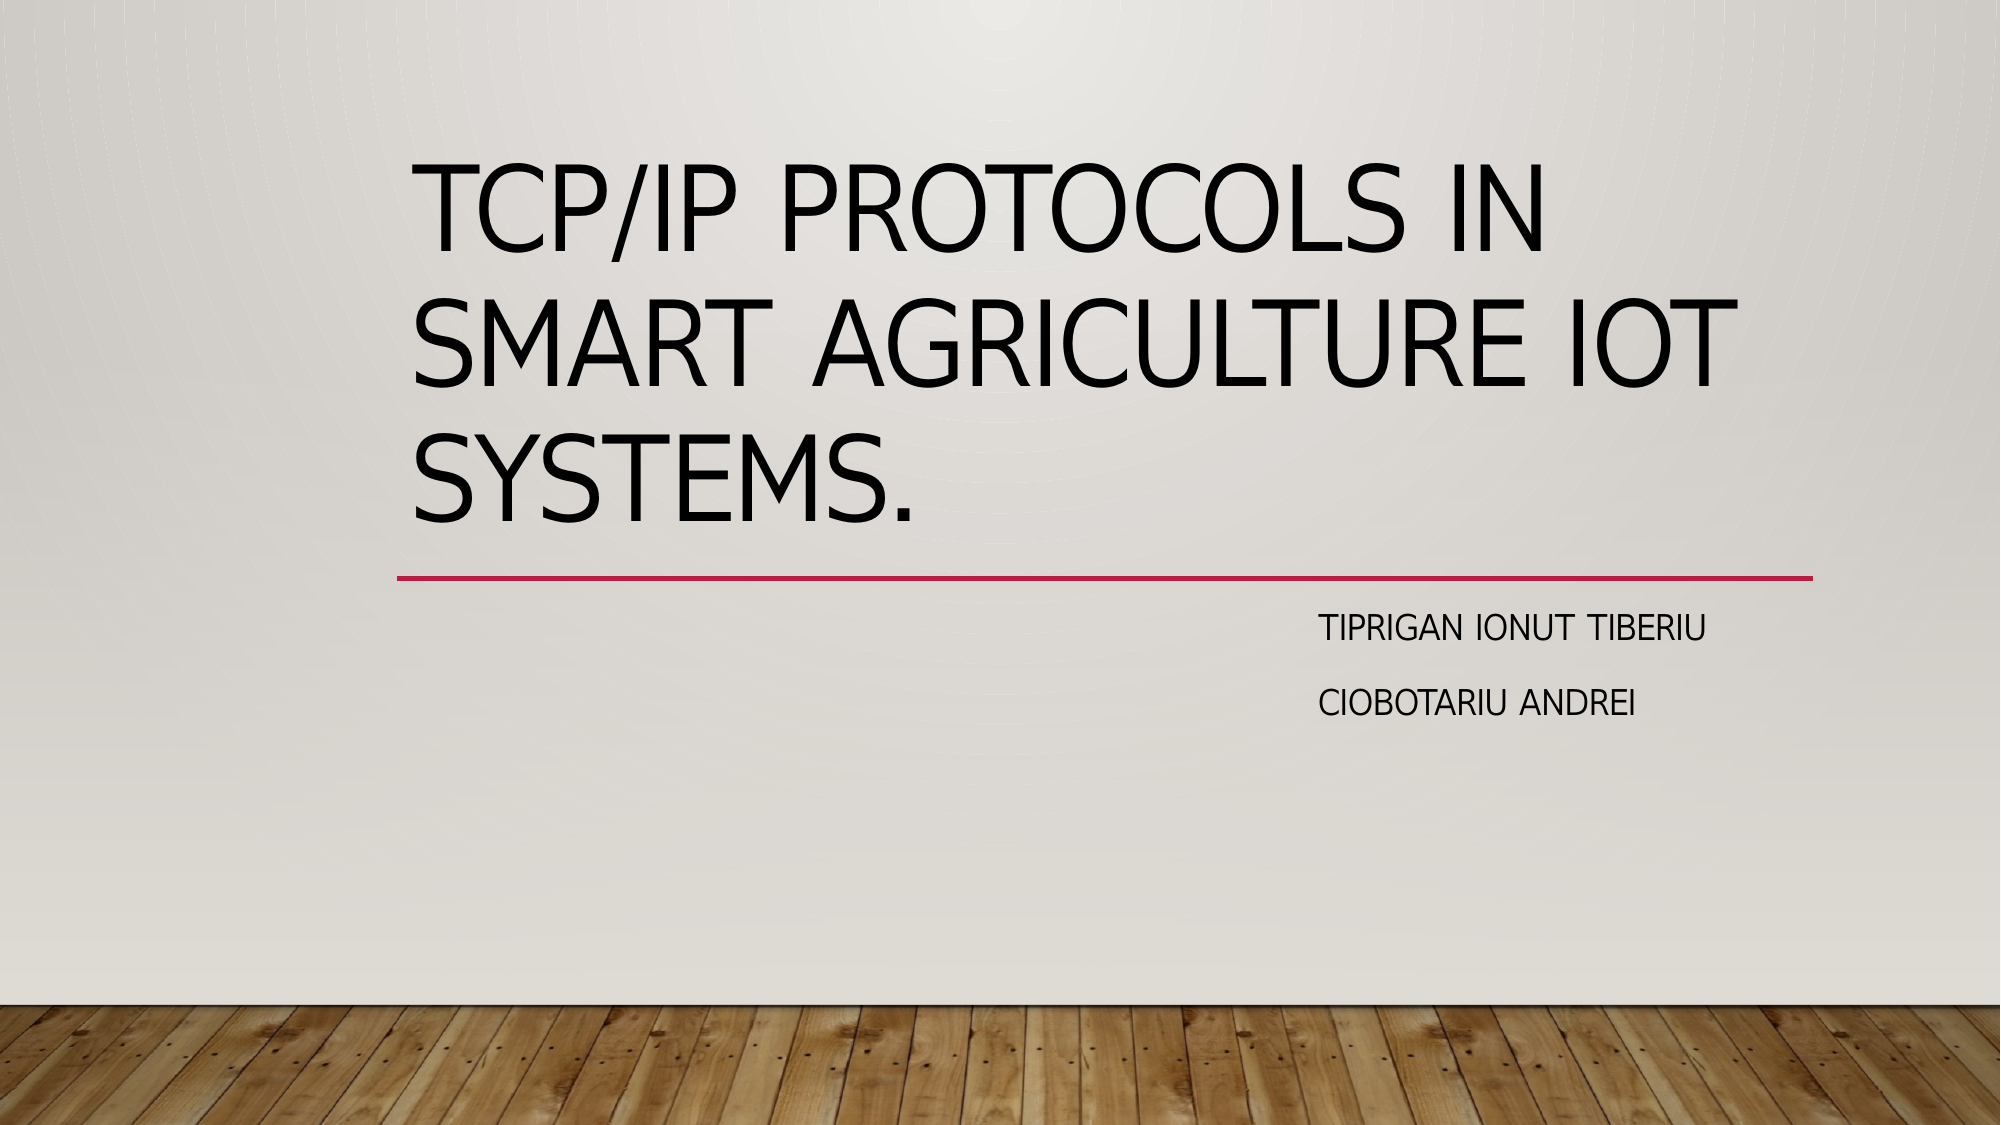

# TCP/IP Protocols in Smart Agriculture IoT systems.
Tiprigan ionut Tiberiu
Ciobotariu Andrei